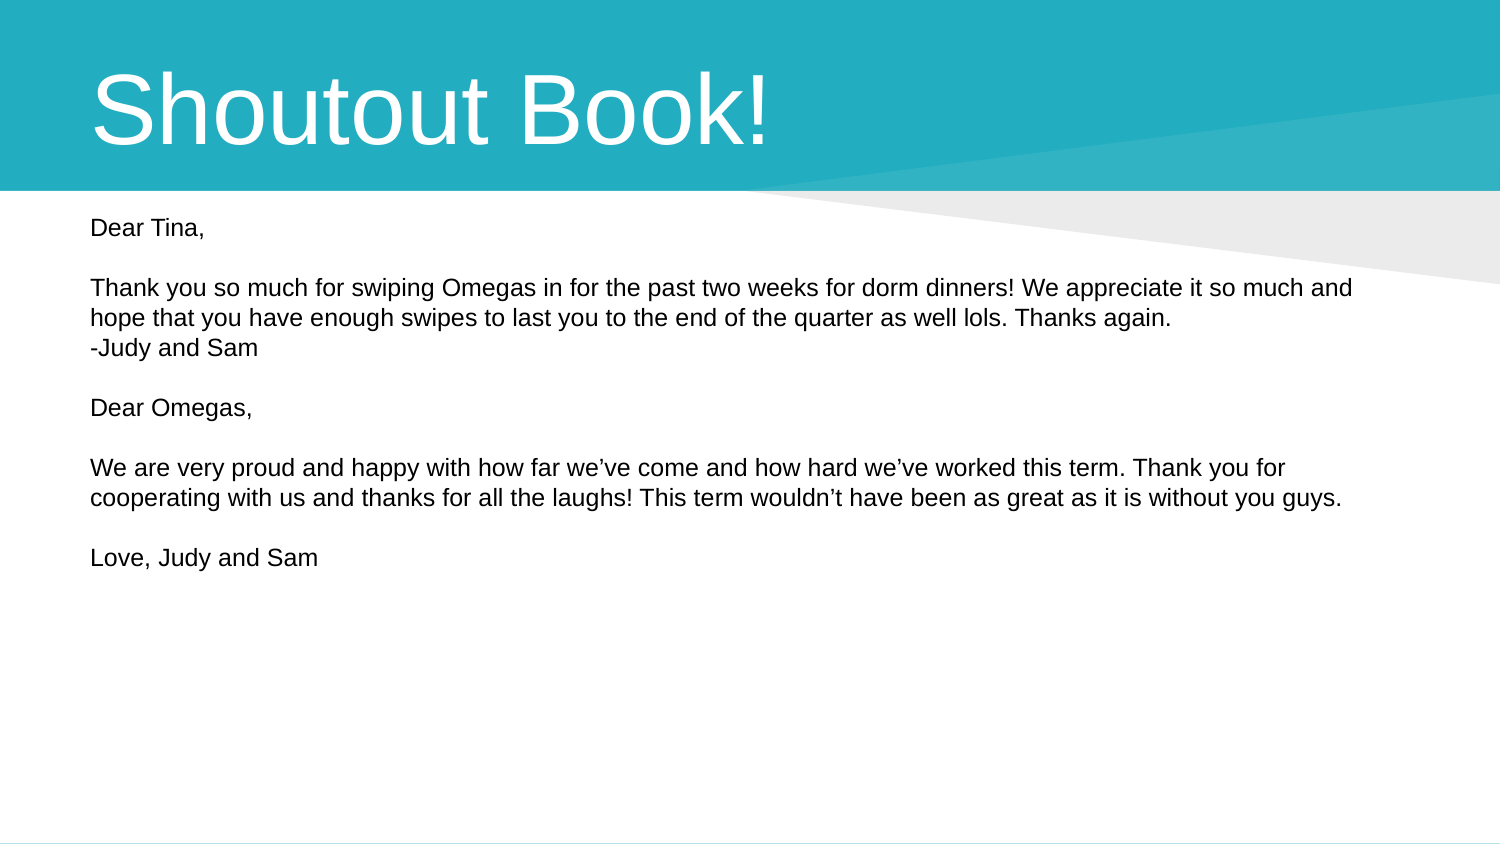

# Shoutout Book!
Dear Tina,
Thank you so much for swiping Omegas in for the past two weeks for dorm dinners! We appreciate it so much and hope that you have enough swipes to last you to the end of the quarter as well lols. Thanks again.
-Judy and Sam

Dear Omegas,
We are very proud and happy with how far we’ve come and how hard we’ve worked this term. Thank you for cooperating with us and thanks for all the laughs! This term wouldn’t have been as great as it is without you guys.
Love, Judy and Sam